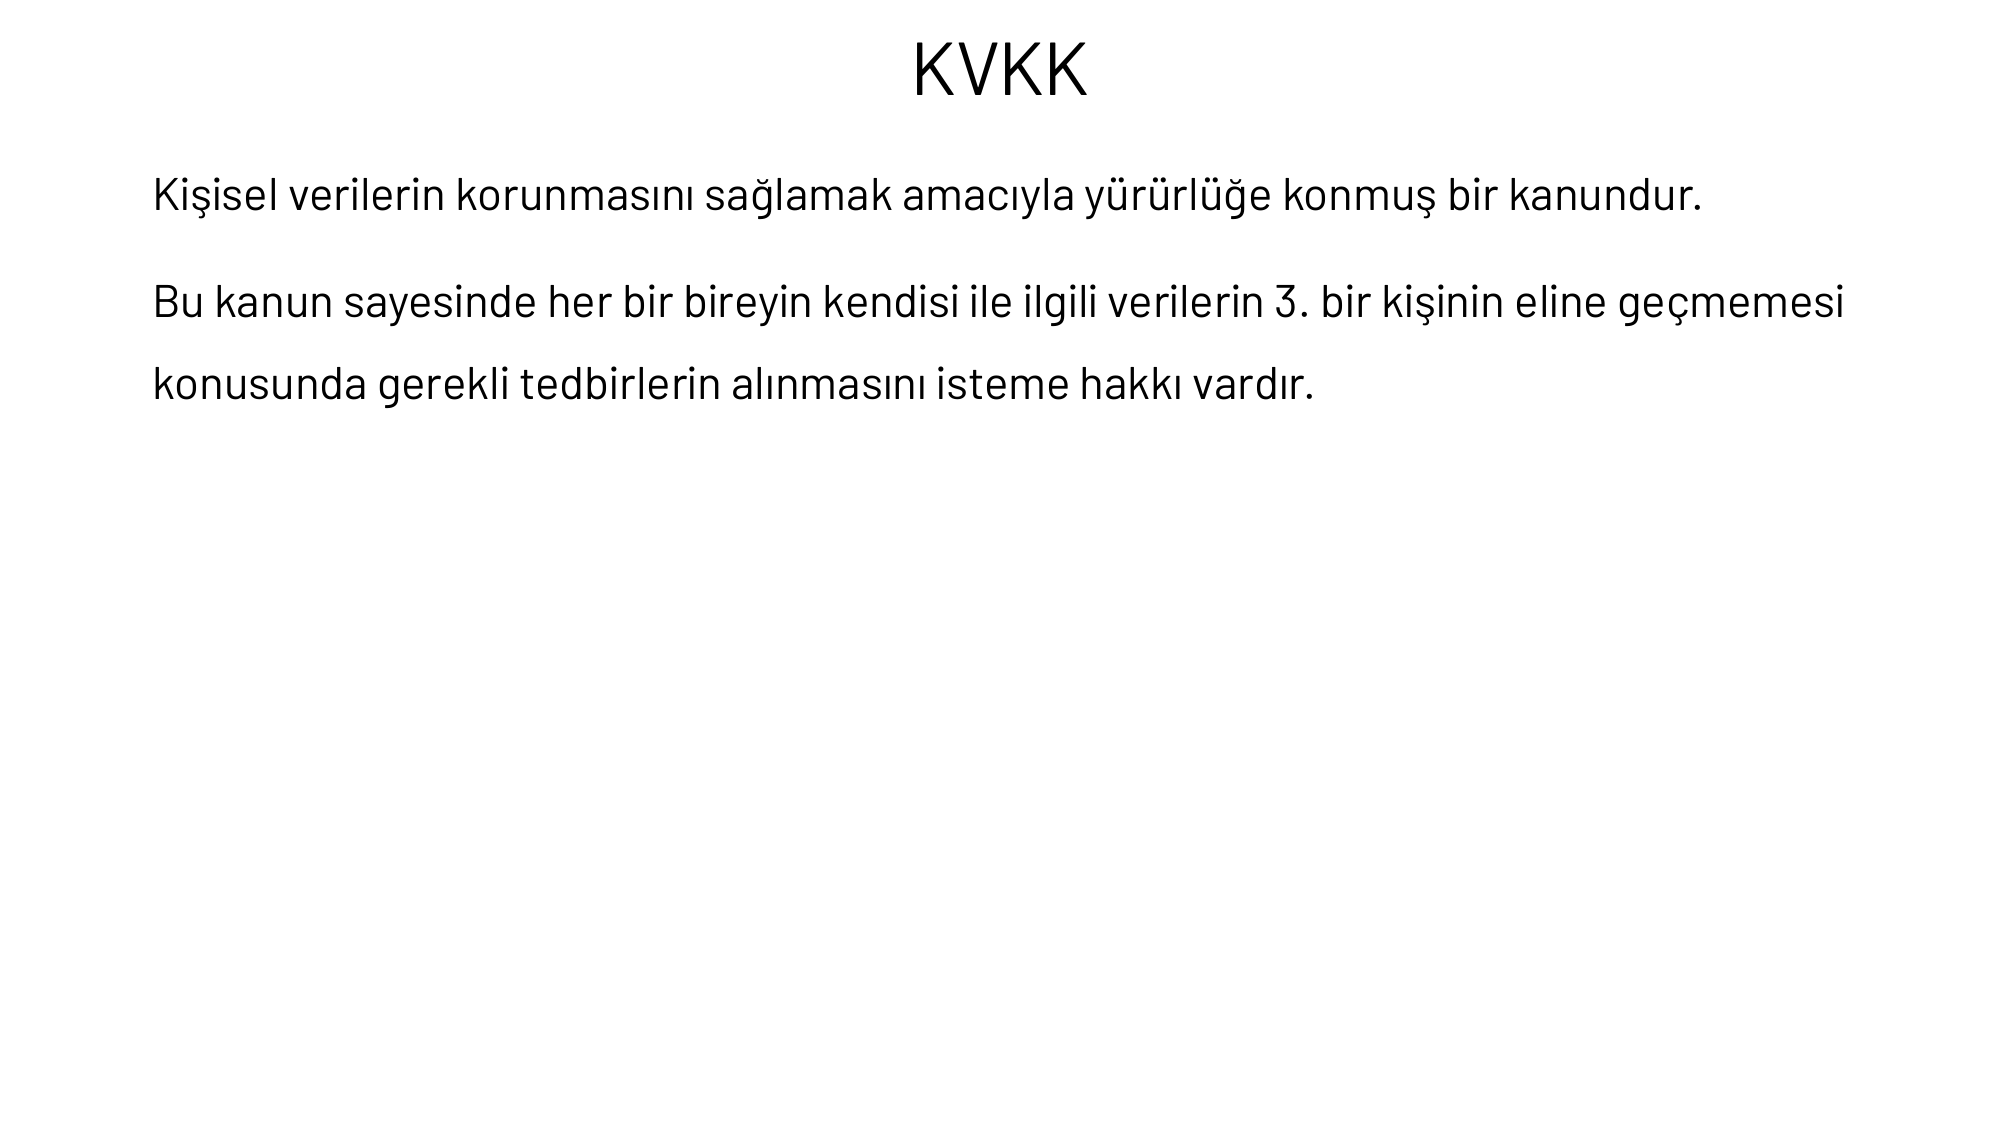

# KVKK
Kişisel verilerin korunmasını sağlamak amacıyla yürürlüğe konmuş bir kanundur.
Bu kanun sayesinde her bir bireyin kendisi ile ilgili verilerin 3. bir kişinin eline geçmemesi konusunda gerekli tedbirlerin alınmasını isteme hakkı vardır.